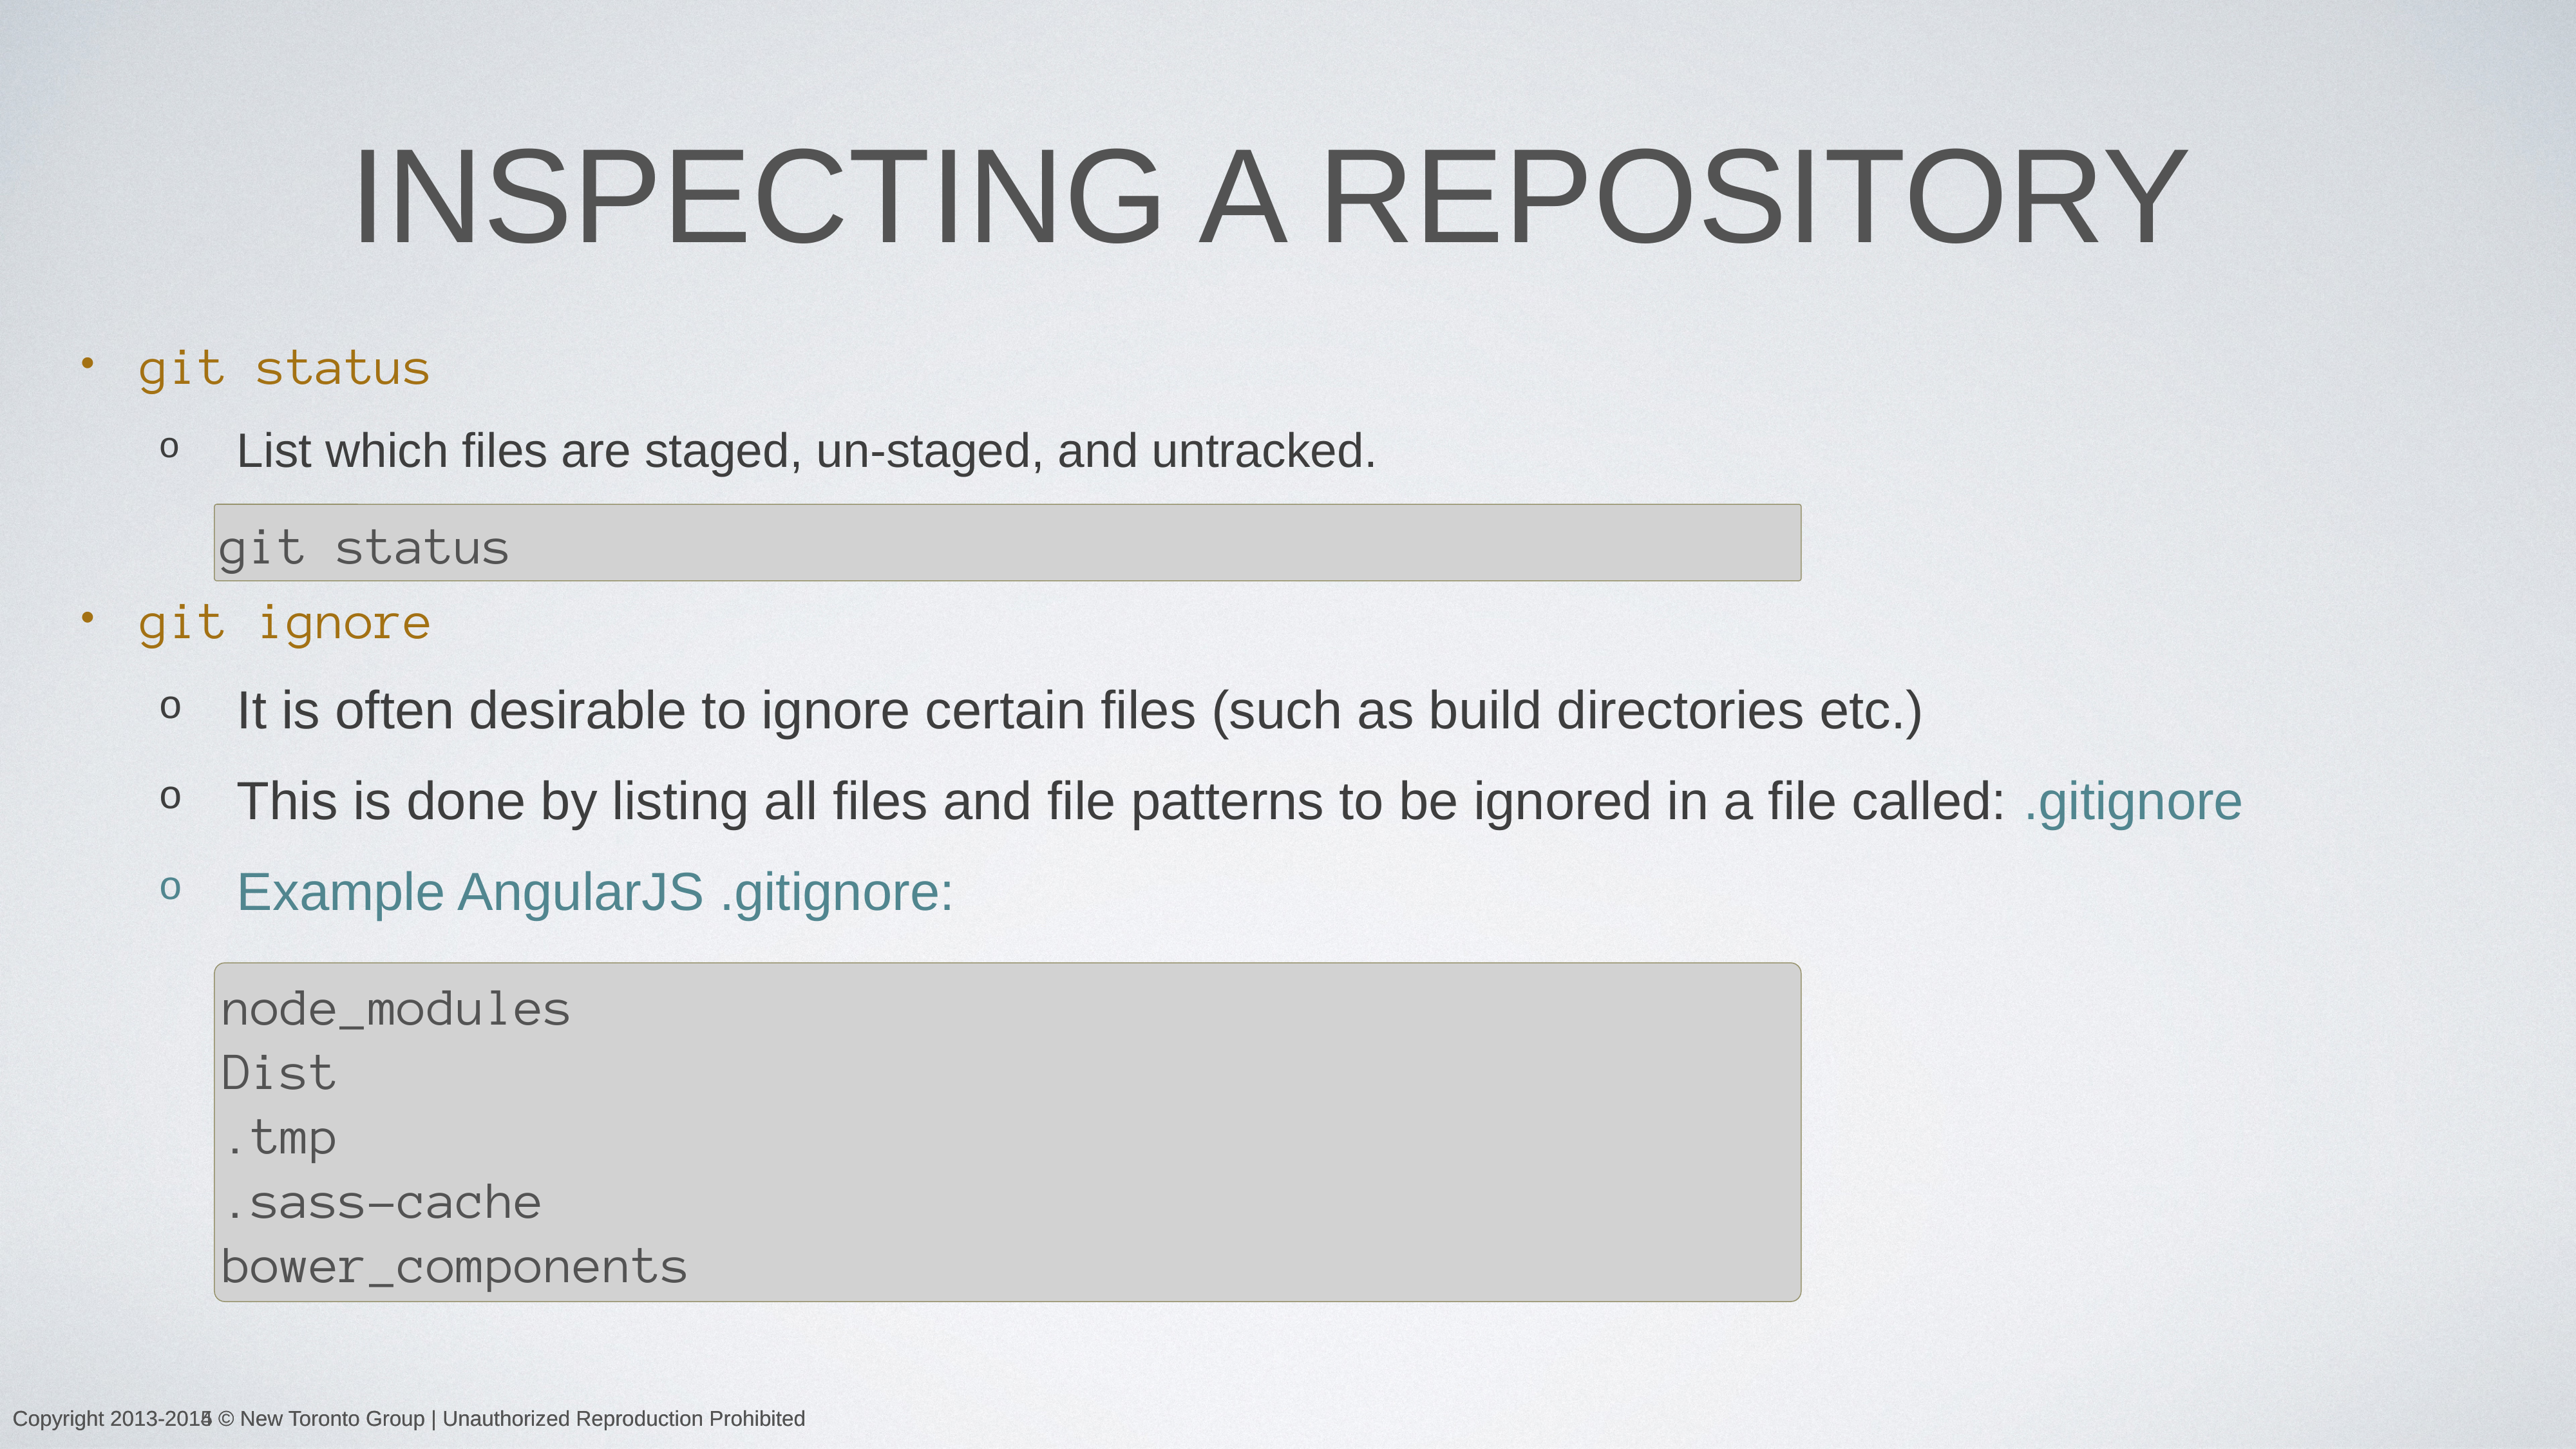

# Inspecting a repository
git status
List which files are staged, un-staged, and untracked.

git ignore
It is often desirable to ignore certain files (such as build directories etc.)
This is done by listing all files and file patterns to be ignored in a file called: .gitignore
Example AngularJS .gitignore:

git status
node_modules
Dist
.tmp
.sass-cache
bower_components